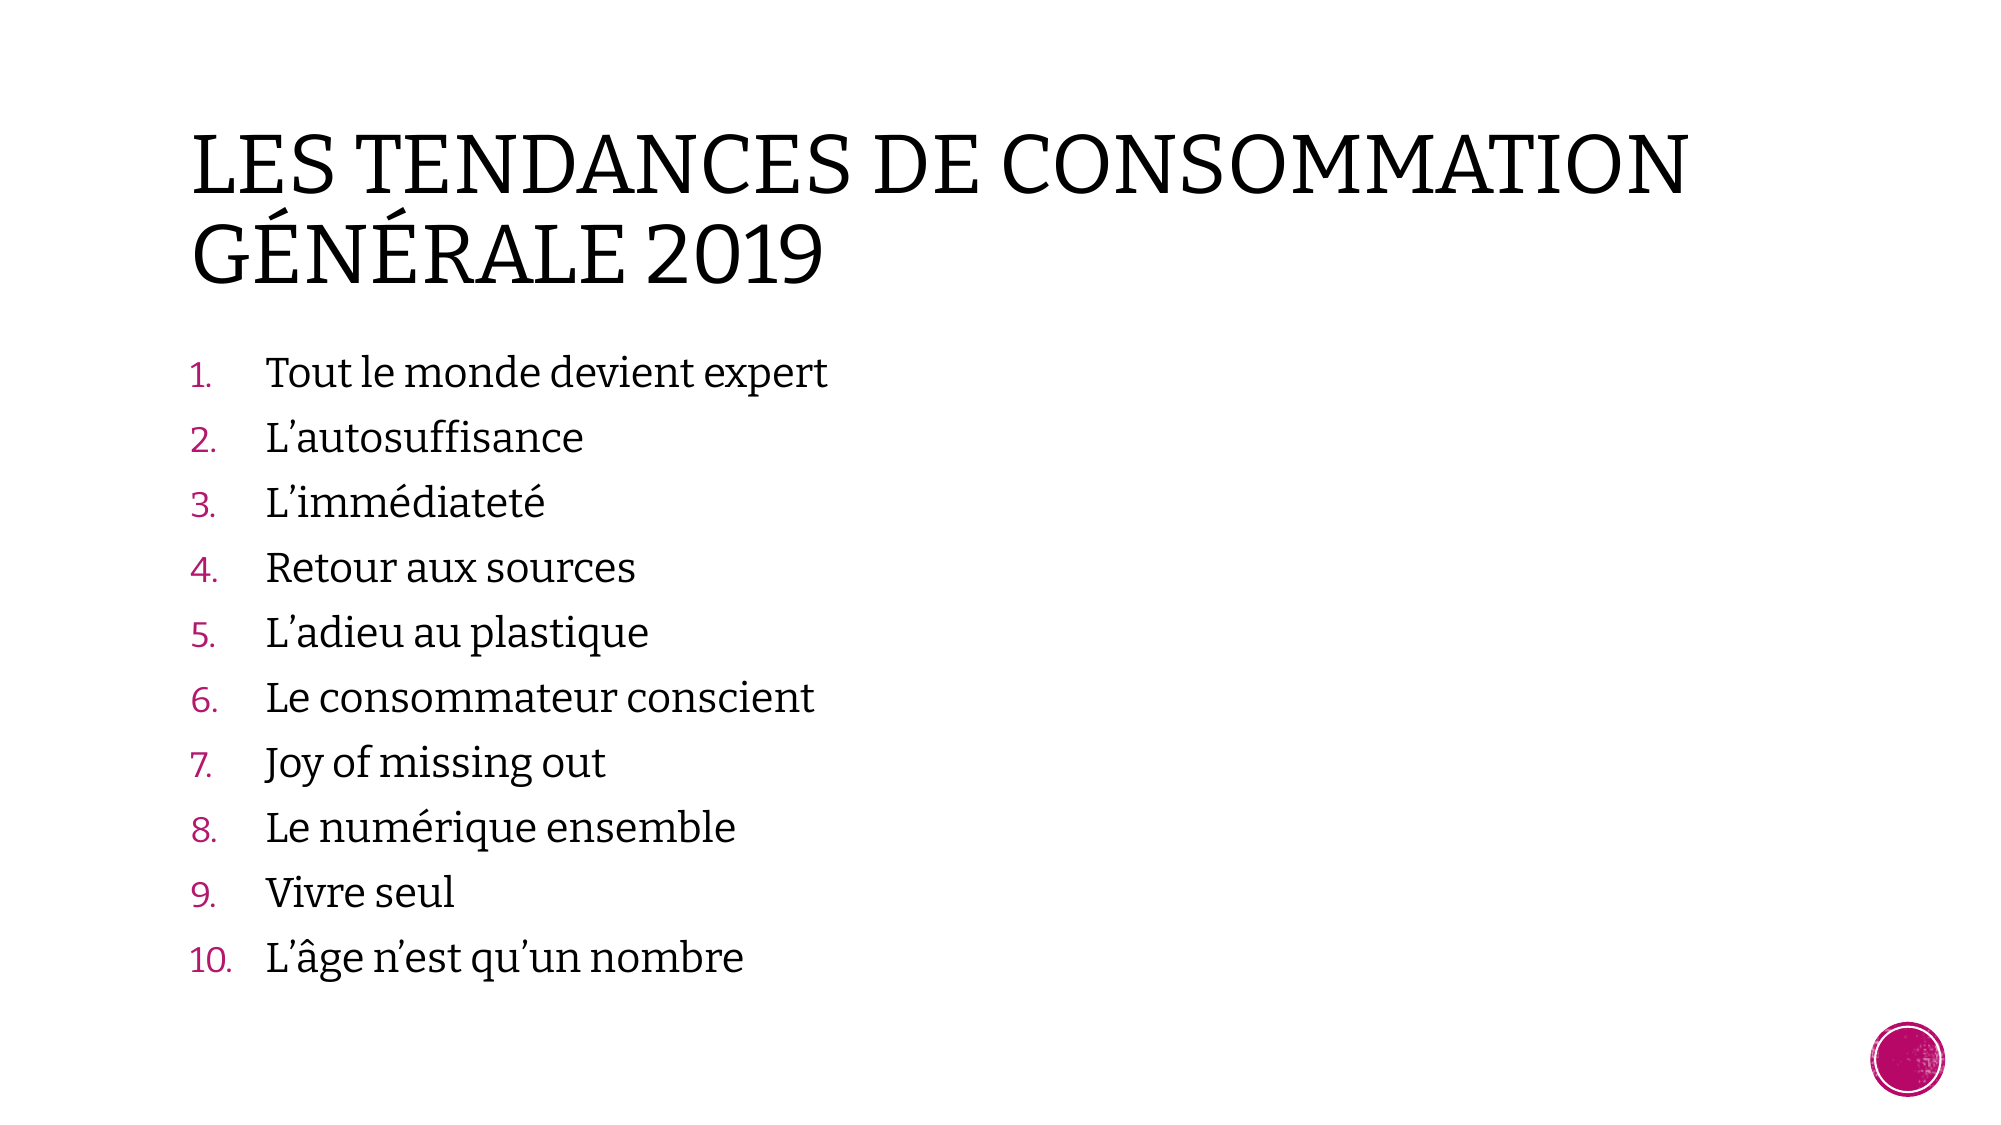

# Les tendances de consommation générale 2019
Tout le monde devient expert
L’autosuffisance
L’immédiateté
Retour aux sources
L’adieu au plastique
Le consommateur conscient
Joy of missing out
Le numérique ensemble
Vivre seul
L’âge n’est qu’un nombre